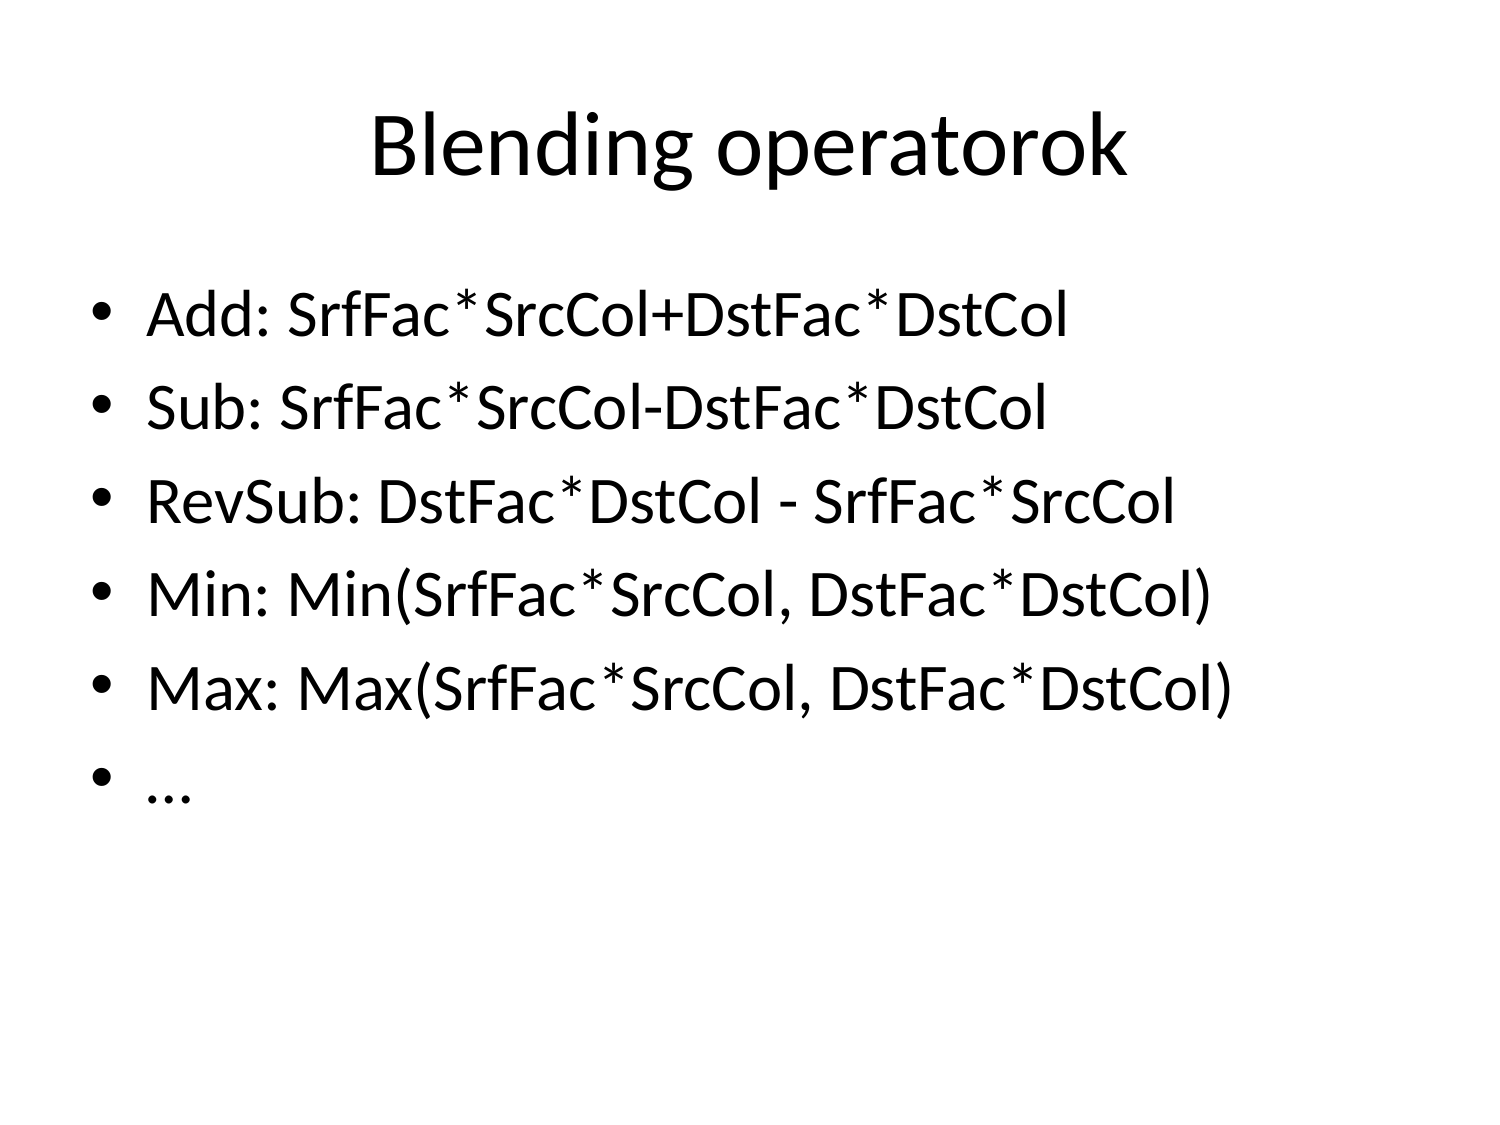

# Blending operatorok
Add: SrfFac*SrcCol+DstFac*DstCol
Sub: SrfFac*SrcCol-DstFac*DstCol
RevSub: DstFac*DstCol - SrfFac*SrcCol
Min: Min(SrfFac*SrcCol, DstFac*DstCol)
Max: Max(SrfFac*SrcCol, DstFac*DstCol)
…